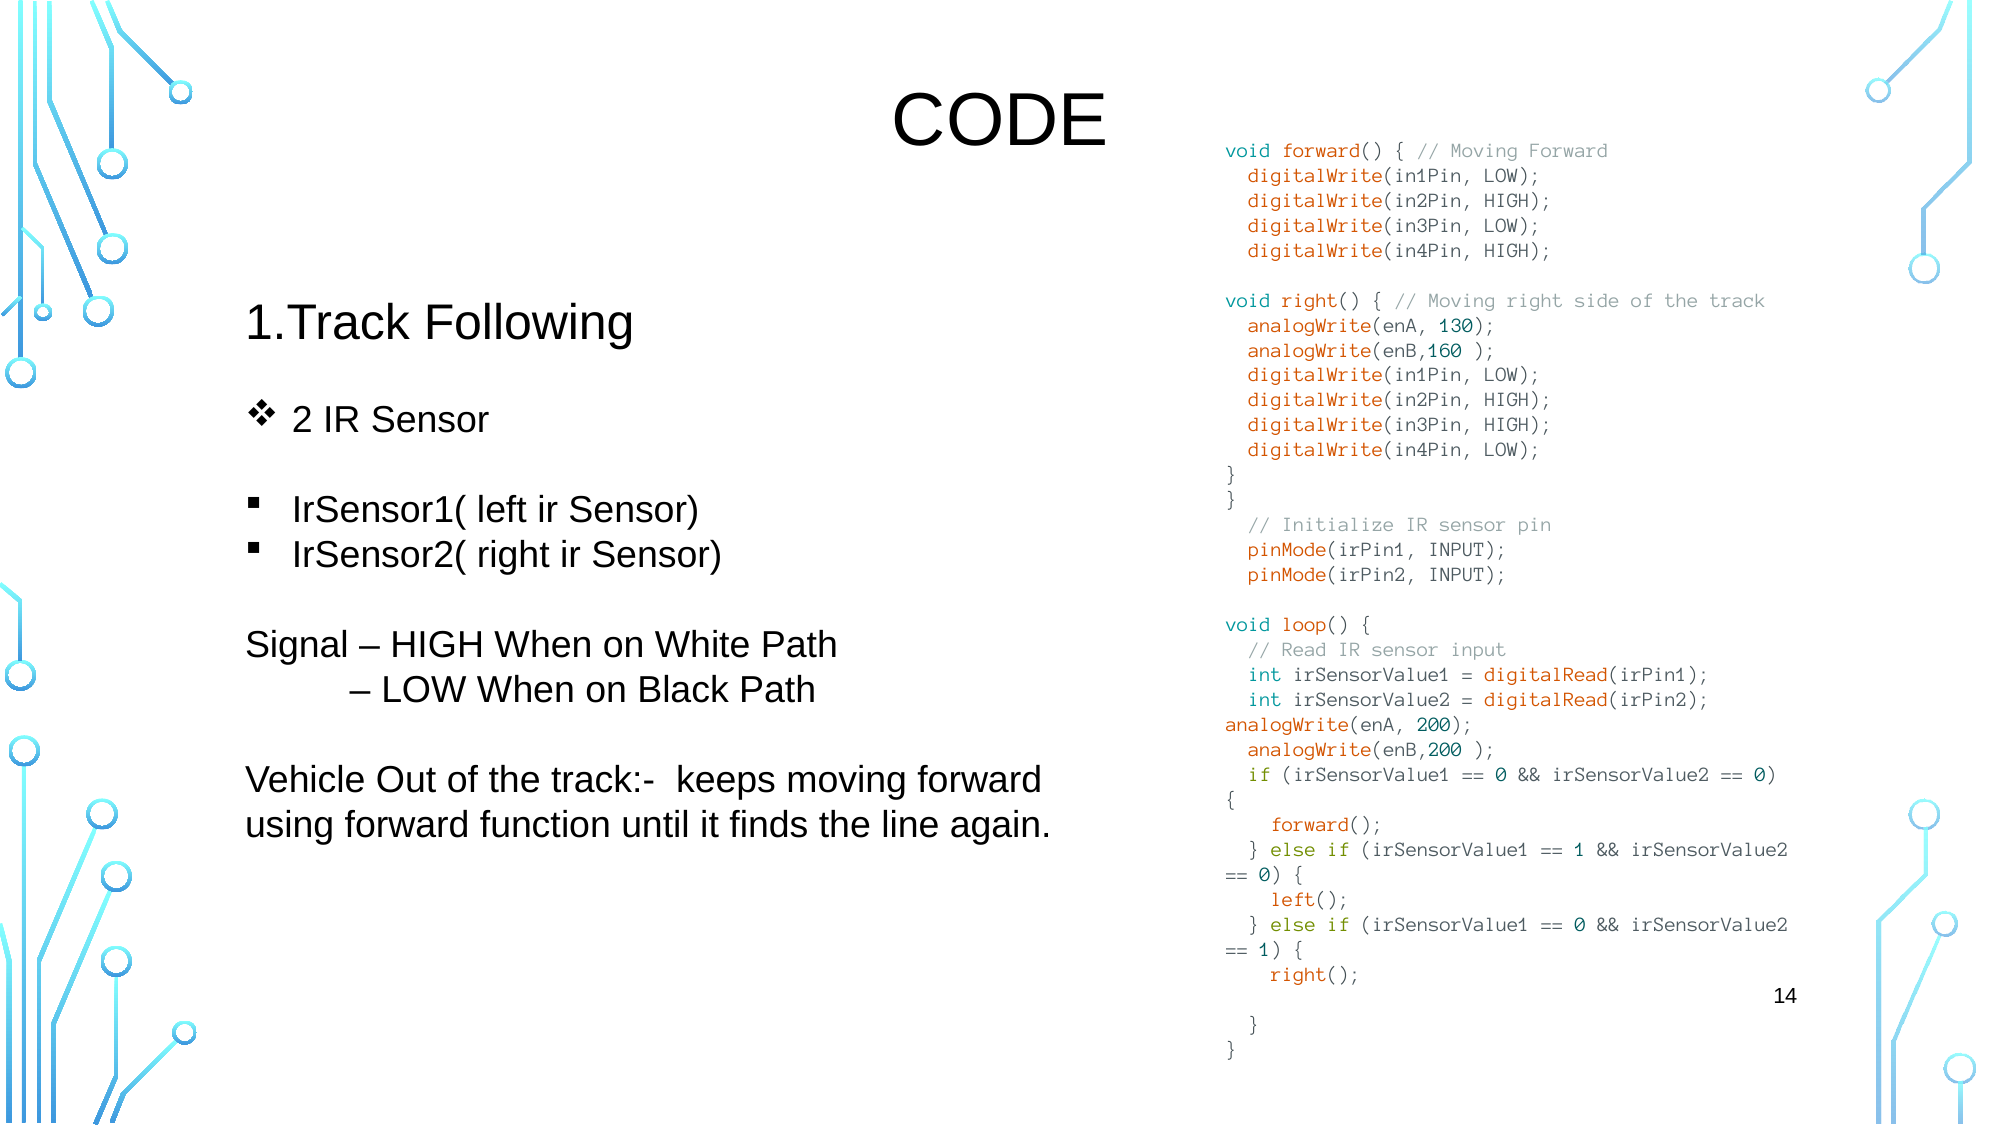

# Code
void forward() { // Moving Forward
  digitalWrite(in1Pin, LOW);
  digitalWrite(in2Pin, HIGH);
  digitalWrite(in3Pin, LOW);
  digitalWrite(in4Pin, HIGH);
}
void right() { // Moving right side of the track
  analogWrite(enA, 130);
  analogWrite(enB,160 );
  digitalWrite(in1Pin, LOW);
  digitalWrite(in2Pin, HIGH);
  digitalWrite(in3Pin, HIGH);
  digitalWrite(in4Pin, LOW);
}
}
  // Initialize IR sensor pin
  pinMode(irPin1, INPUT);
  pinMode(irPin2, INPUT);
void loop() {
  // Read IR sensor input
  int irSensorValue1 = digitalRead(irPin1);
  int irSensorValue2 = digitalRead(irPin2);
analogWrite(enA, 200);
  analogWrite(enB,200 );
  if (irSensorValue1 == 0 && irSensorValue2 == 0) {
    forward();
  } else if (irSensorValue1 == 1 && irSensorValue2 == 0) {
    left();
  } else if (irSensorValue1 == 0 && irSensorValue2 == 1) {
    right();

  }
}

1.Track Following

2 IR Sensor

IrSensor1( left ir Sensor)
IrSensor2( right ir Sensor)

Signal – HIGH When on White Path
          – LOW When on Black Path

Vehicle Out of the track:-  keeps moving forward using forward function until it finds the line again.

14